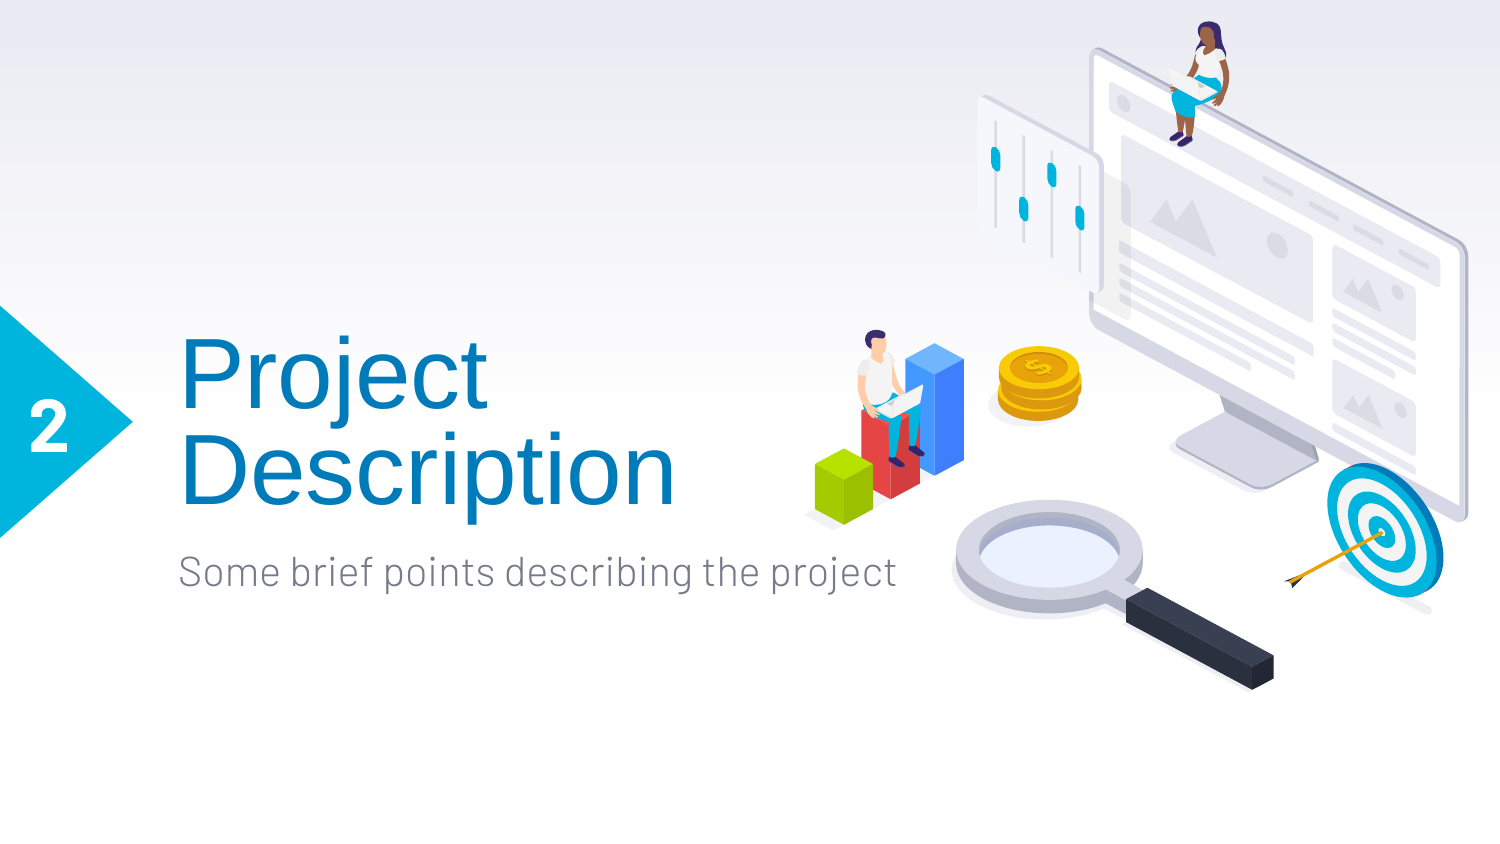

2
# Project Description
Some brief points describing the project